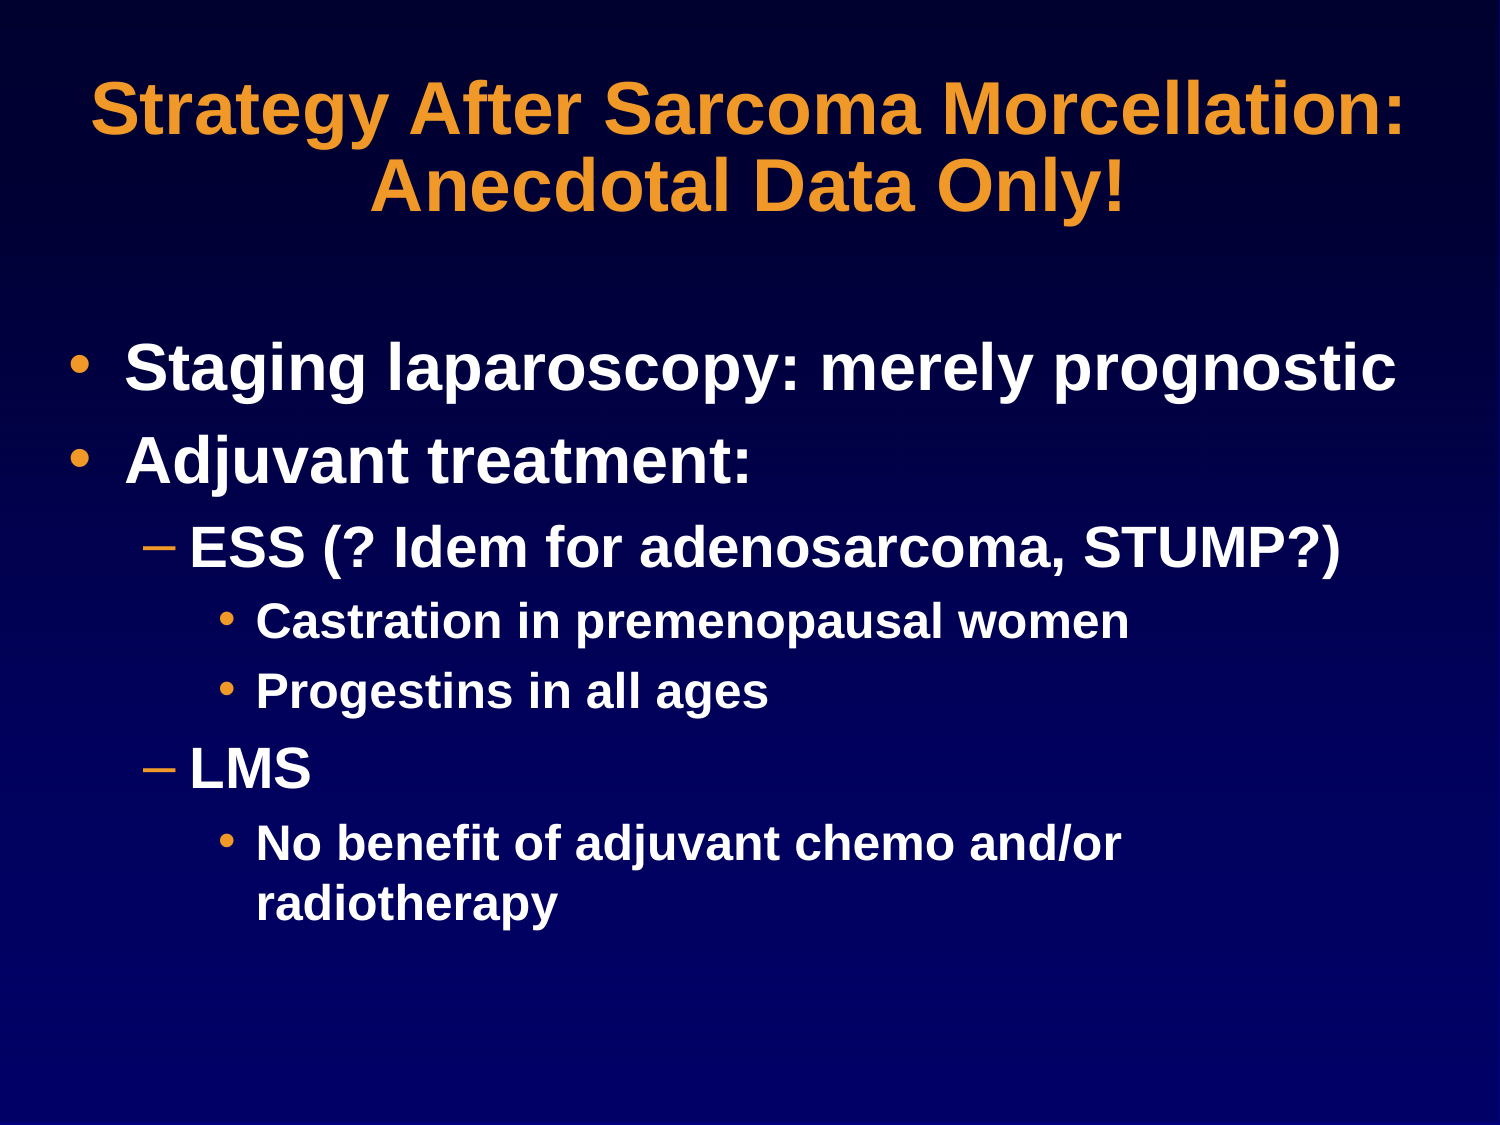

# Strategy After Sarcoma Morcellation: Anecdotal Data Only!
Staging laparoscopy: merely prognostic
Adjuvant treatment:
ESS (? Idem for adenosarcoma, STUMP?)
Castration in premenopausal women
Progestins in all ages
LMS
No benefit of adjuvant chemo and/or radiotherapy